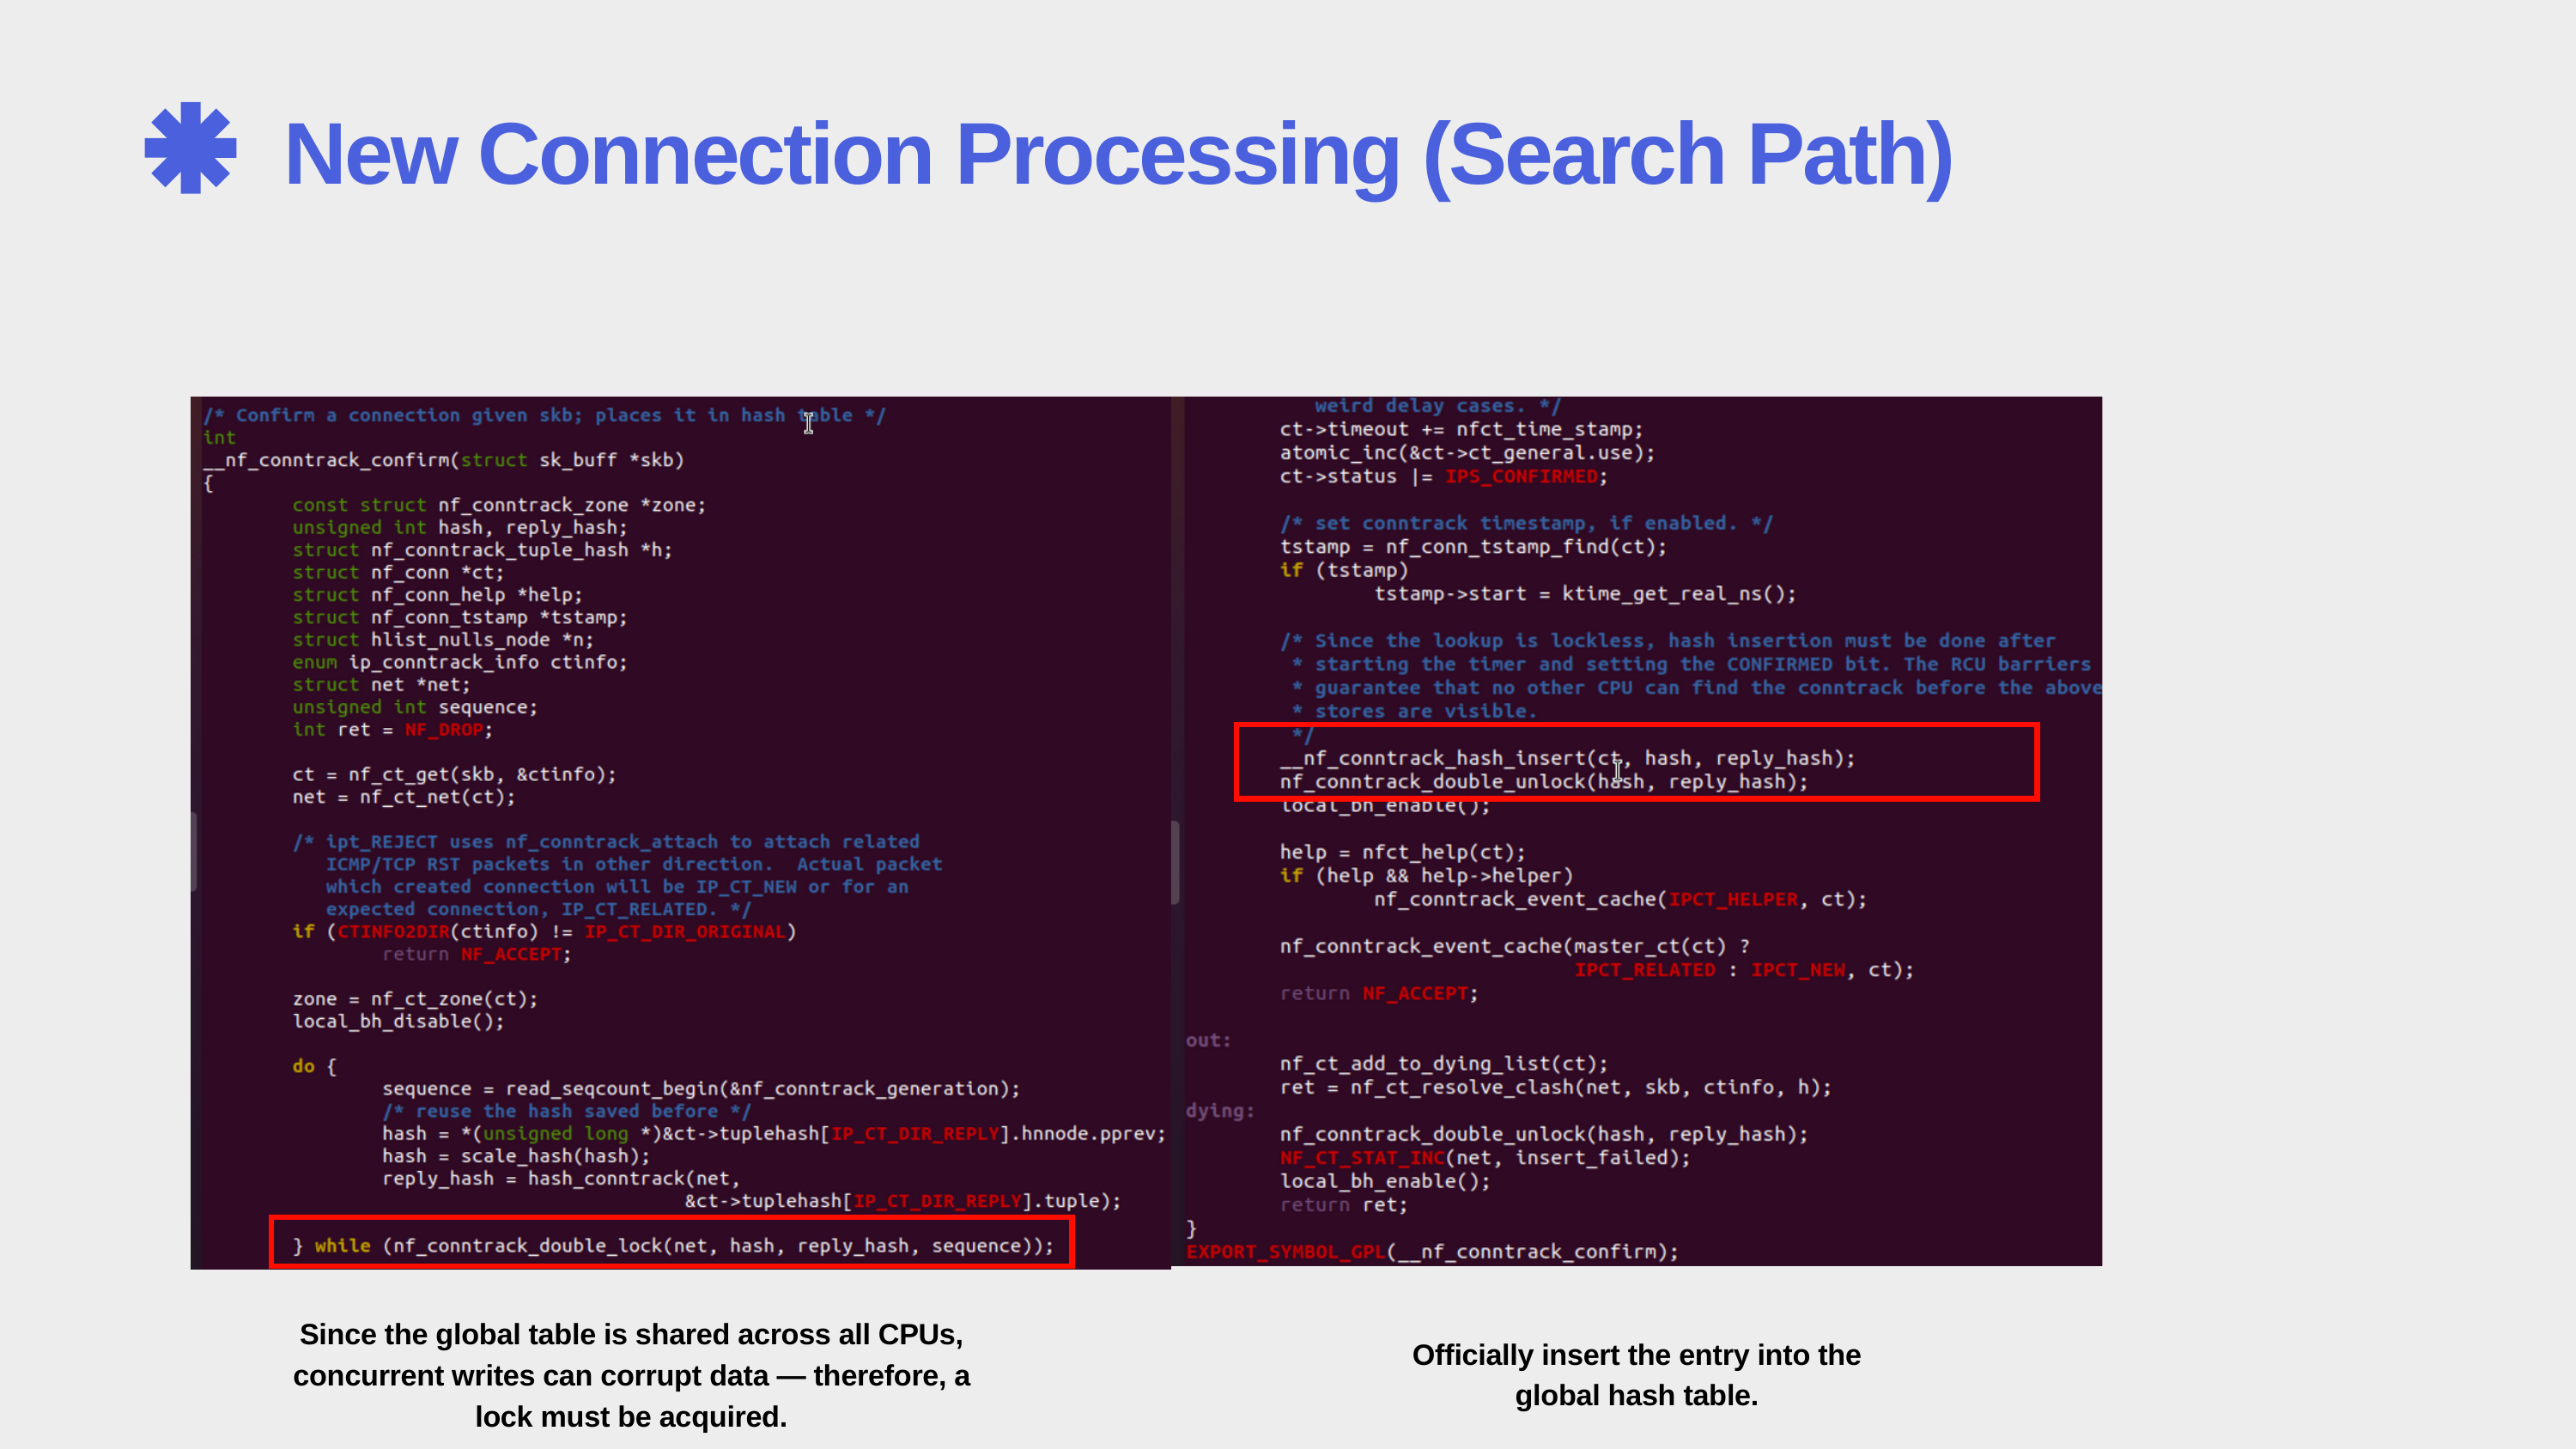

New Connection Processing (Search Path)

Since the global table is shared across all CPUs, concurrent writes can corrupt data — therefore, a lock must be acquired.
Officially insert the entry into the global hash table.